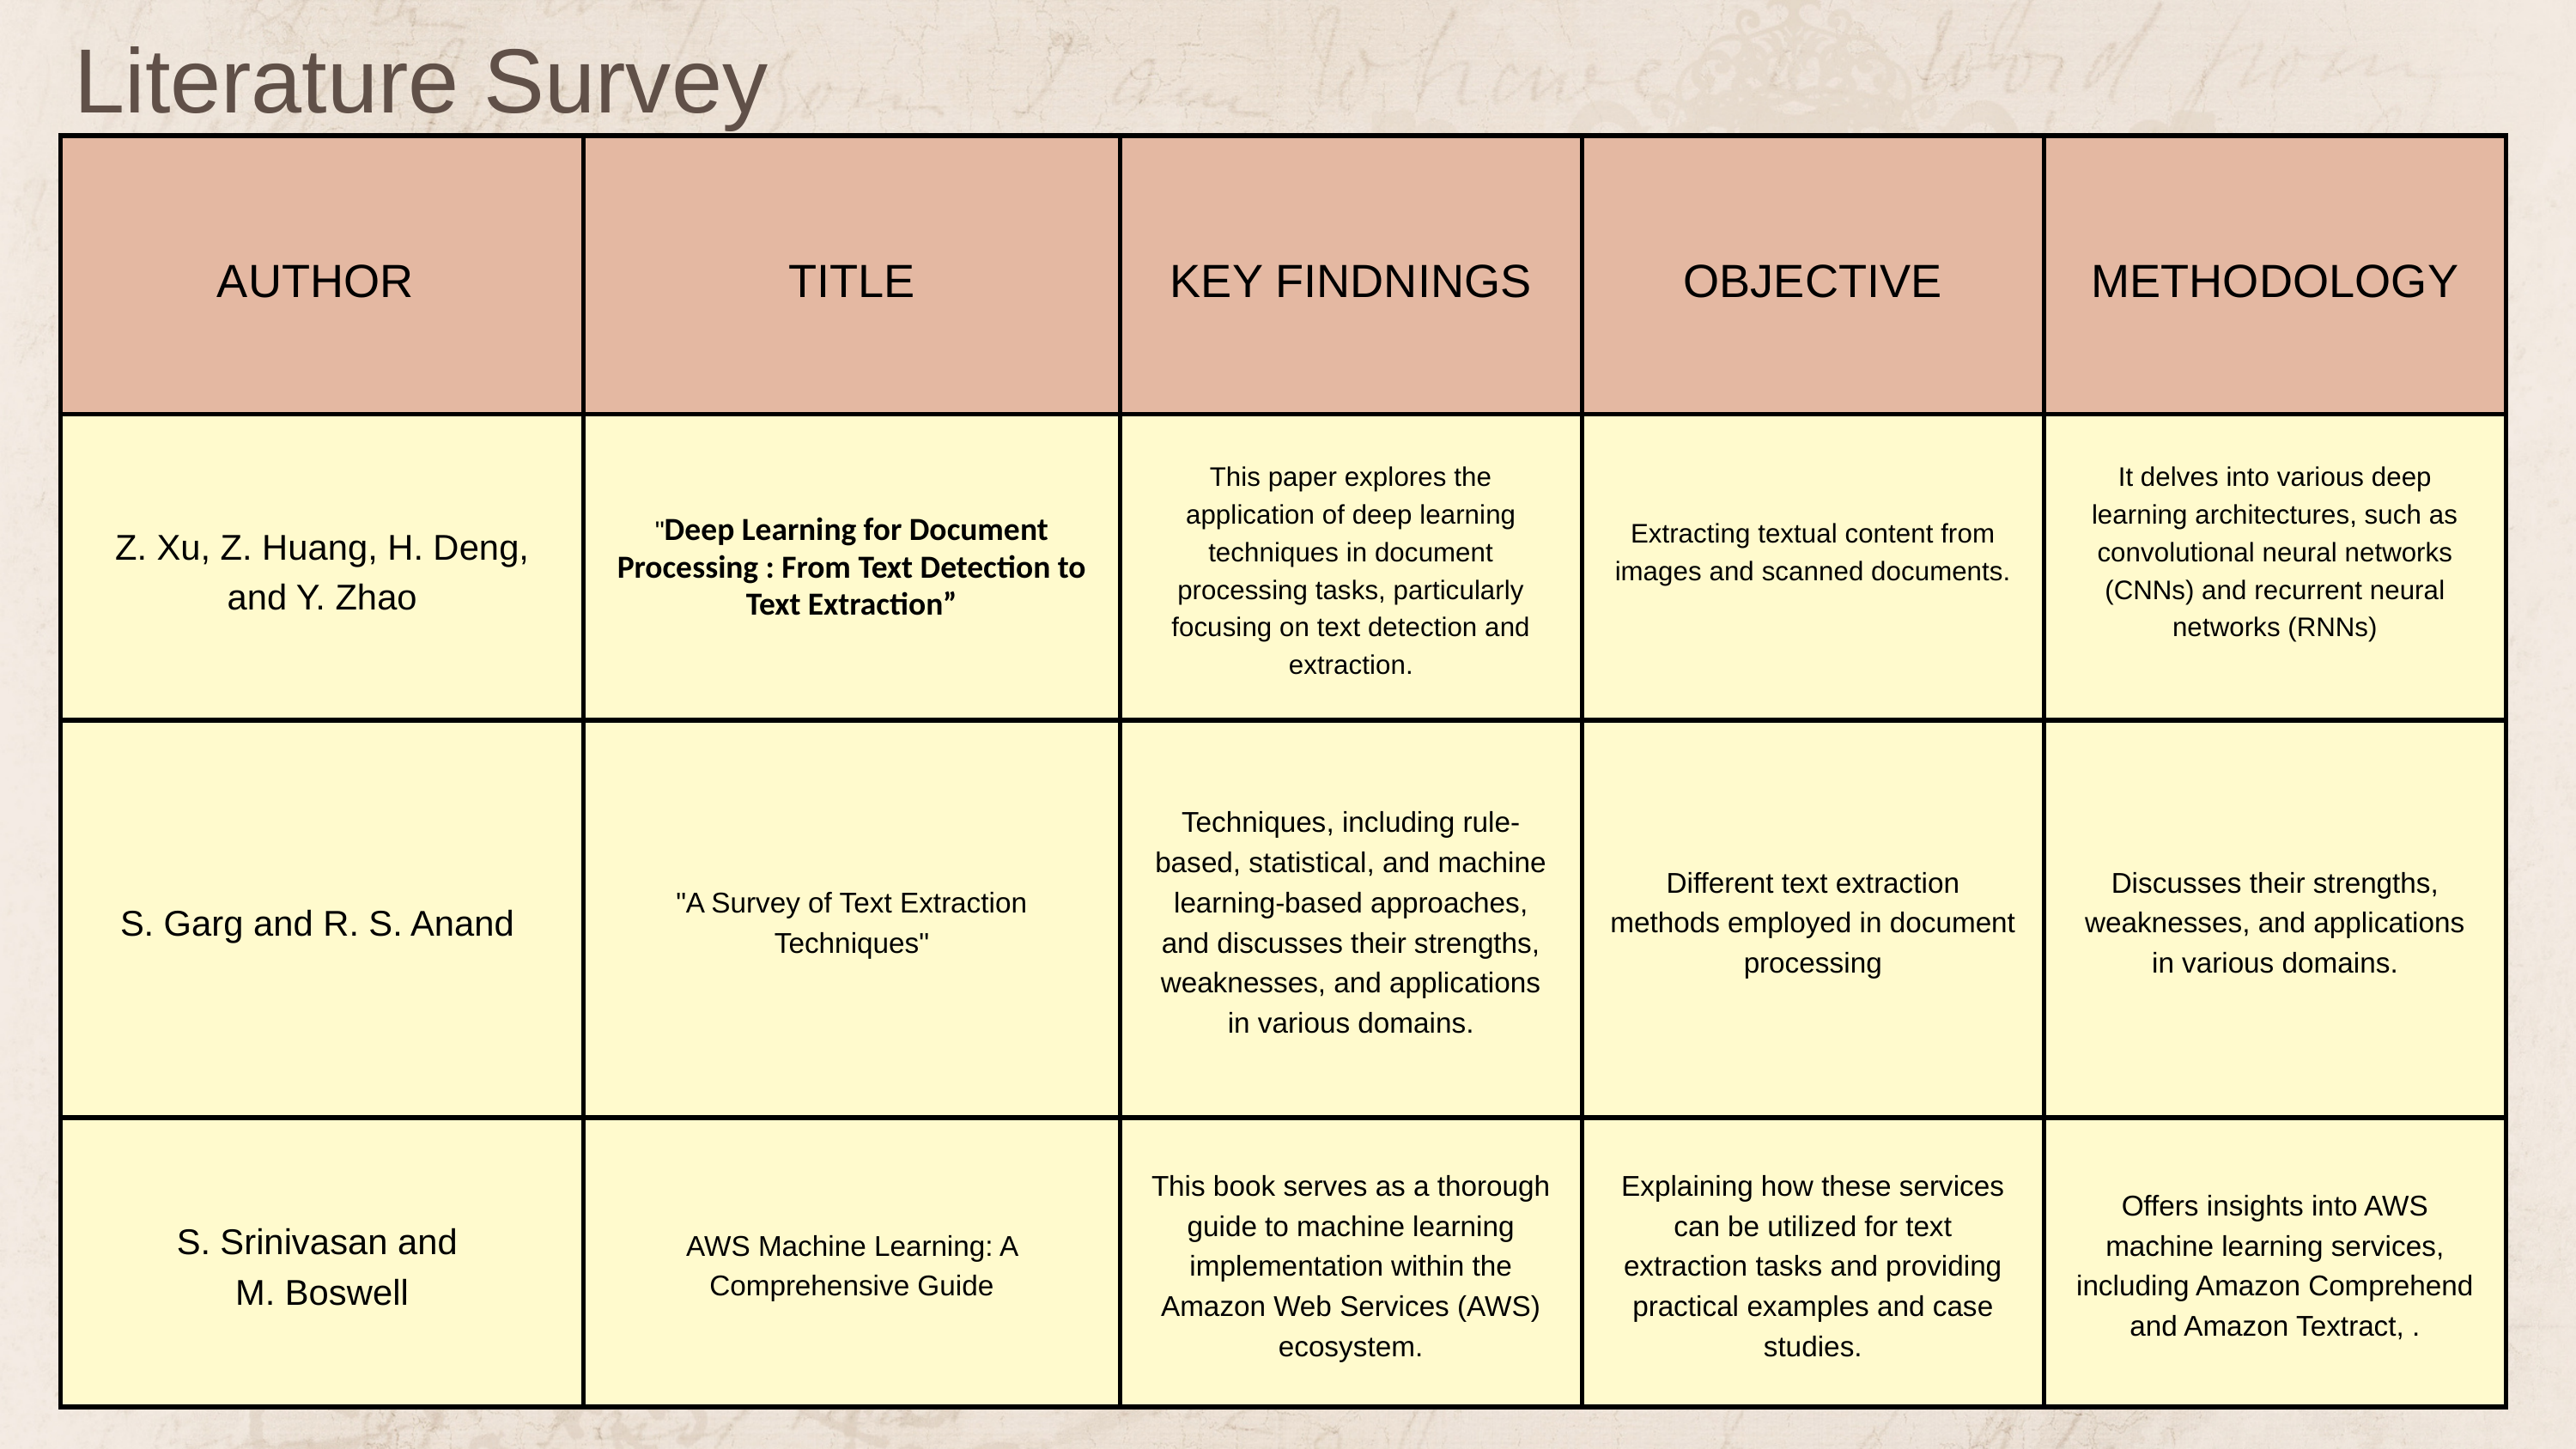

Literature Survey
| AUTHOR | TITLE | KEY FINDNINGS | OBJECTIVE | METHODOLOGY |
| --- | --- | --- | --- | --- |
| Z. Xu, Z. Huang, H. Deng, and Y. Zhao | "Deep Learning for Document Processing : From Text Detection to Text Extraction” | This paper explores the application of deep learning techniques in document processing tasks, particularly focusing on text detection and extraction. | Extracting textual content from images and scanned documents. | It delves into various deep learning architectures, such as convolutional neural networks (CNNs) and recurrent neural networks (RNNs) |
| S. Garg and R. S. Anand | "A Survey of Text Extraction Techniques" | Techniques, including rule-based, statistical, and machine learning-based approaches, and discusses their strengths, weaknesses, and applications in various domains. | Different text extraction methods employed in document processing | Discusses their strengths, weaknesses, and applications in various domains. |
| S. Srinivasan and M. Boswell | AWS Machine Learning: A Comprehensive Guide | This book serves as a thorough guide to machine learning implementation within the Amazon Web Services (AWS) ecosystem. | Explaining how these services can be utilized for text extraction tasks and providing practical examples and case studies. | Offers insights into AWS machine learning services, including Amazon Comprehend and Amazon Textract, . |